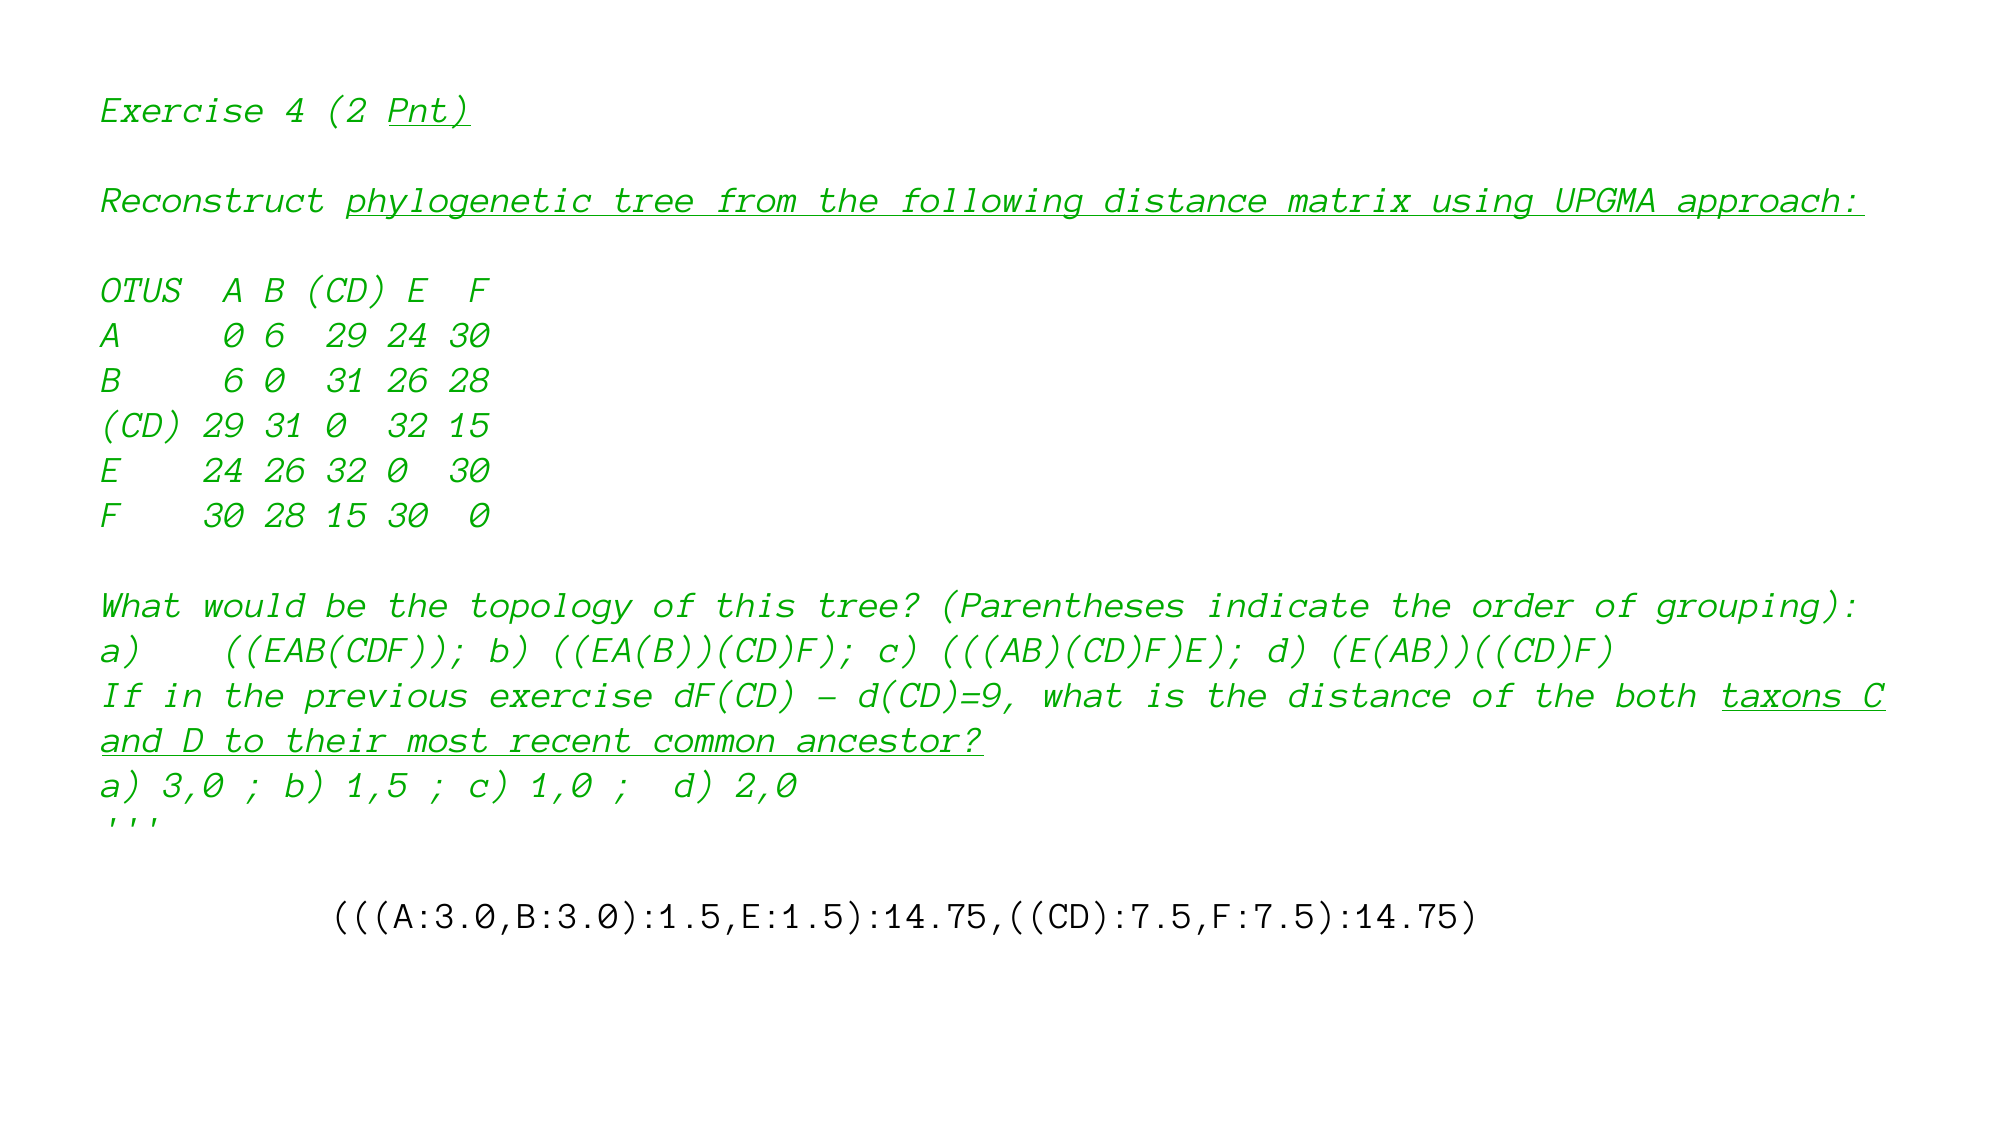

Exercise 4 (2 Pnt)

Reconstruct phylogenetic tree from the following distance matrix using UPGMA approach:

OTUS  A B (CD) E  F
A     0 6  29 24 30
B     6 0  31 26 28
(CD) 29 31 0  32 15
E    24 26 32 0  30
F    30 28 15 30  0

What would be the topology of this tree? (Parentheses indicate the order of grouping):
a)    ((EAB(CDF)); b) ((EA(B))(CD)F); c) (((AB)(CD)F)E); d) (E(AB))((CD)F)
If in the previous exercise dF(CD) – d(CD)=9, what is the distance of the both taxons C and D to their most recent common ancestor?
a) 3,0 ; b) 1,5 ; c) 1,0 ;  d) 2,0
'''
(((A:3.0,B:3.0):1.5,E:1.5):14.75,((CD):7.5,F:7.5):14.75)